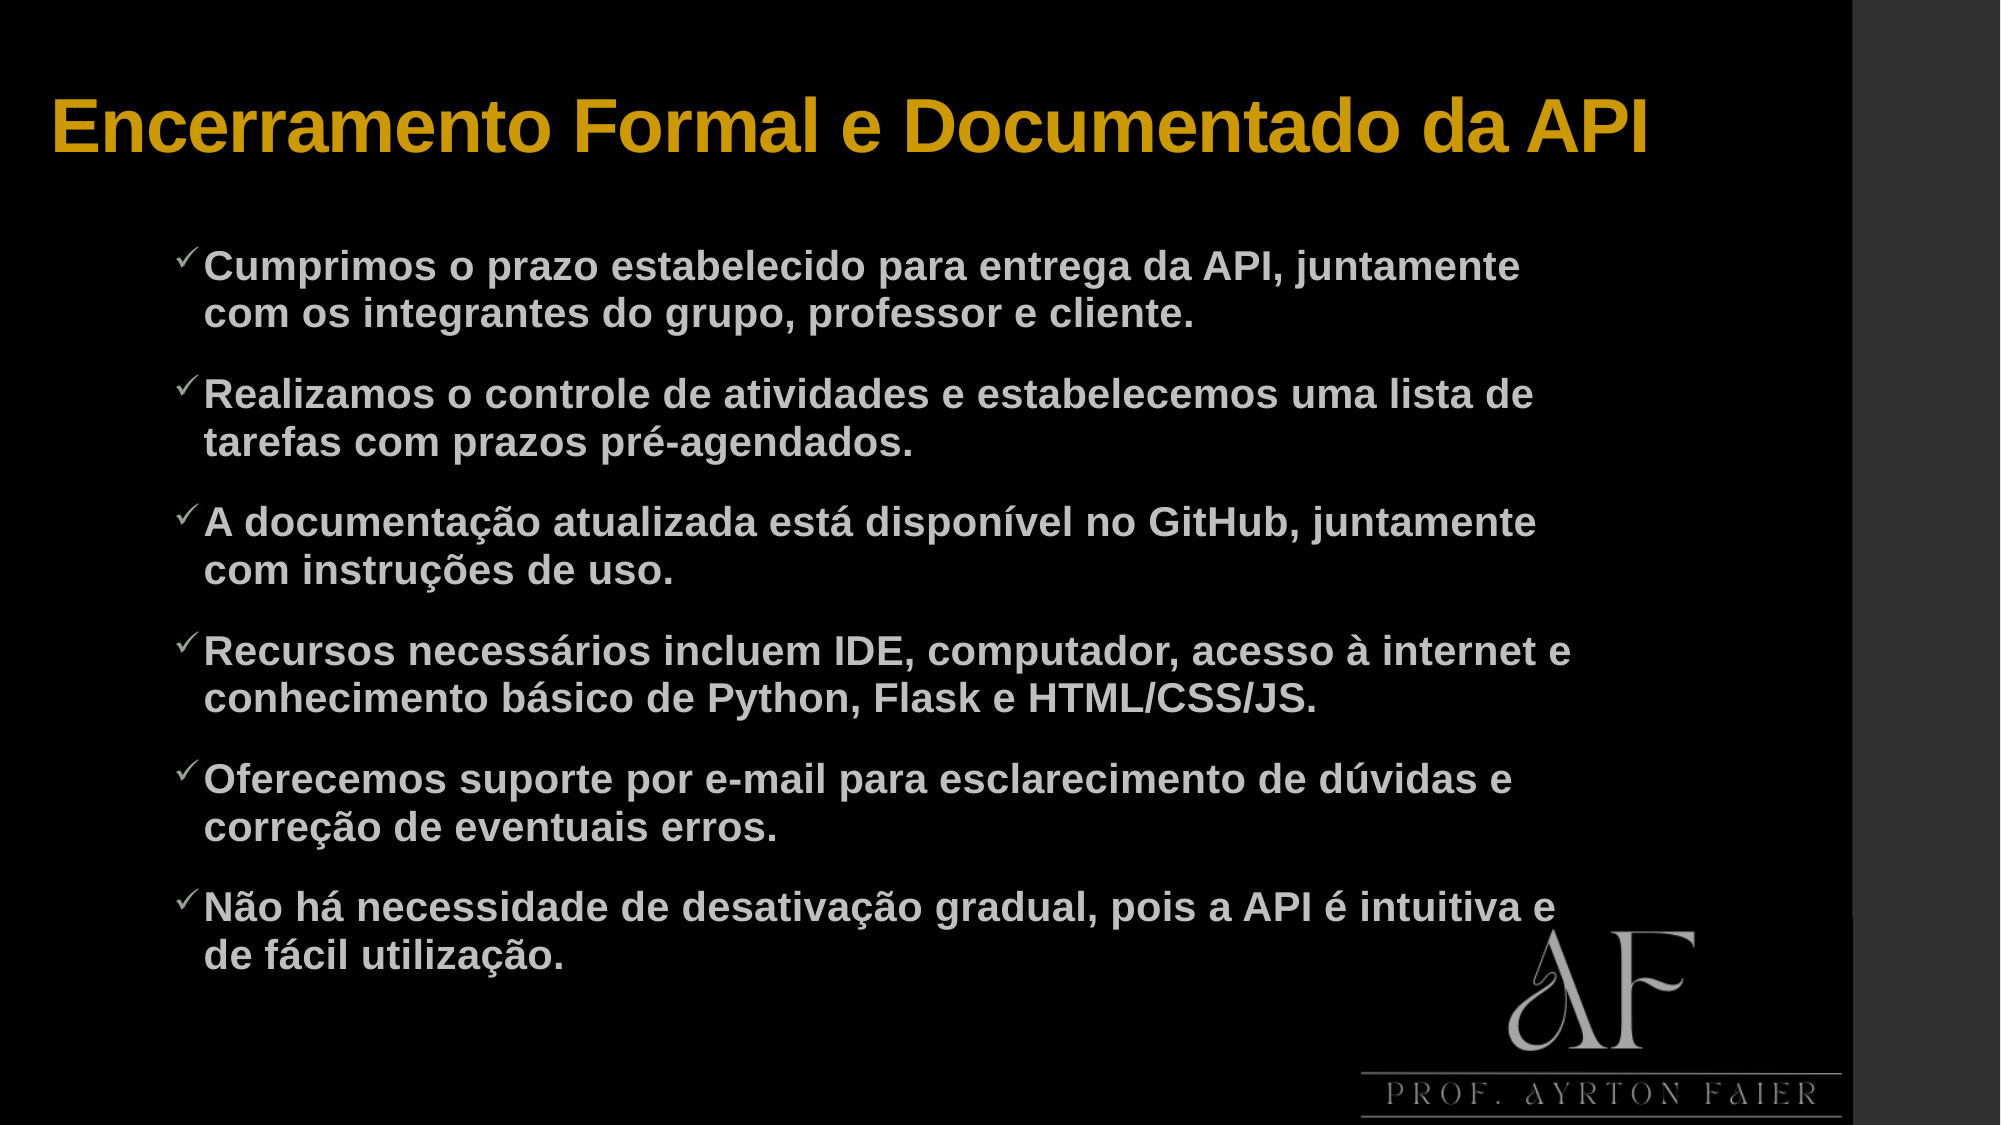

# Encerramento Formal e Documentado da API
Cumprimos o prazo estabelecido para entrega da API, juntamente com os integrantes do grupo, professor e cliente.
Realizamos o controle de atividades e estabelecemos uma lista de tarefas com prazos pré-agendados.
A documentação atualizada está disponível no GitHub, juntamente com instruções de uso.
Recursos necessários incluem IDE, computador, acesso à internet e conhecimento básico de Python, Flask e HTML/CSS/JS.
Oferecemos suporte por e-mail para esclarecimento de dúvidas e correção de eventuais erros.
Não há necessidade de desativação gradual, pois a API é intuitiva e de fácil utilização.